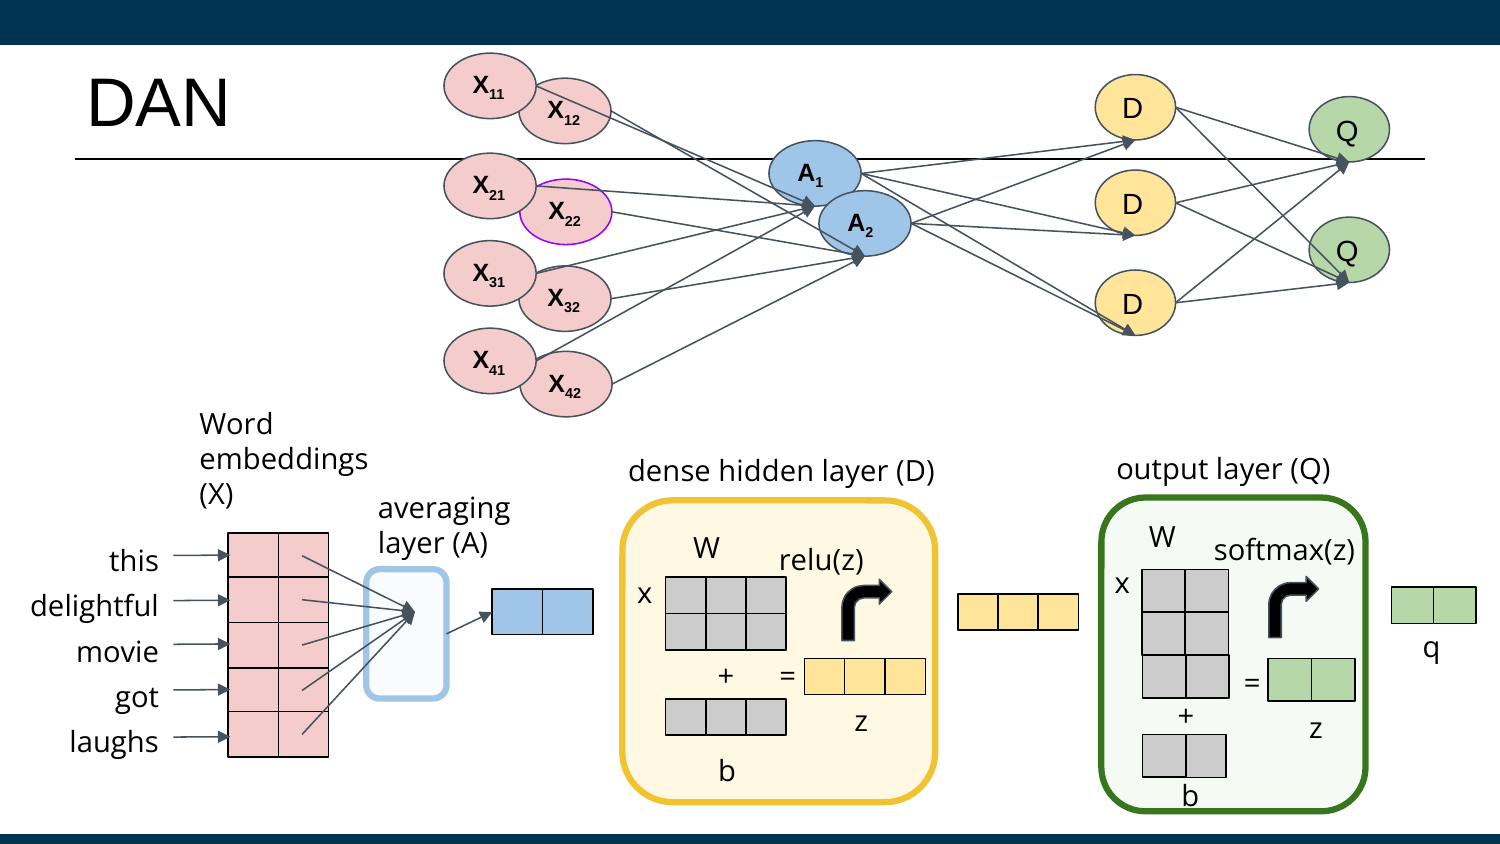

# DAN
X11
D
Q
D
Q
X12
A1
X21
X22
A2
X31
X32
D
X41
X42
Word embeddings (X)
output layer (Q)
dense hidden layer (D)
averaging layer (A)

W

softmax(z)
this
delightful
movie
got
laughs

W
relu(z)

x

x

q

+
=

=
z
z

+

b
b